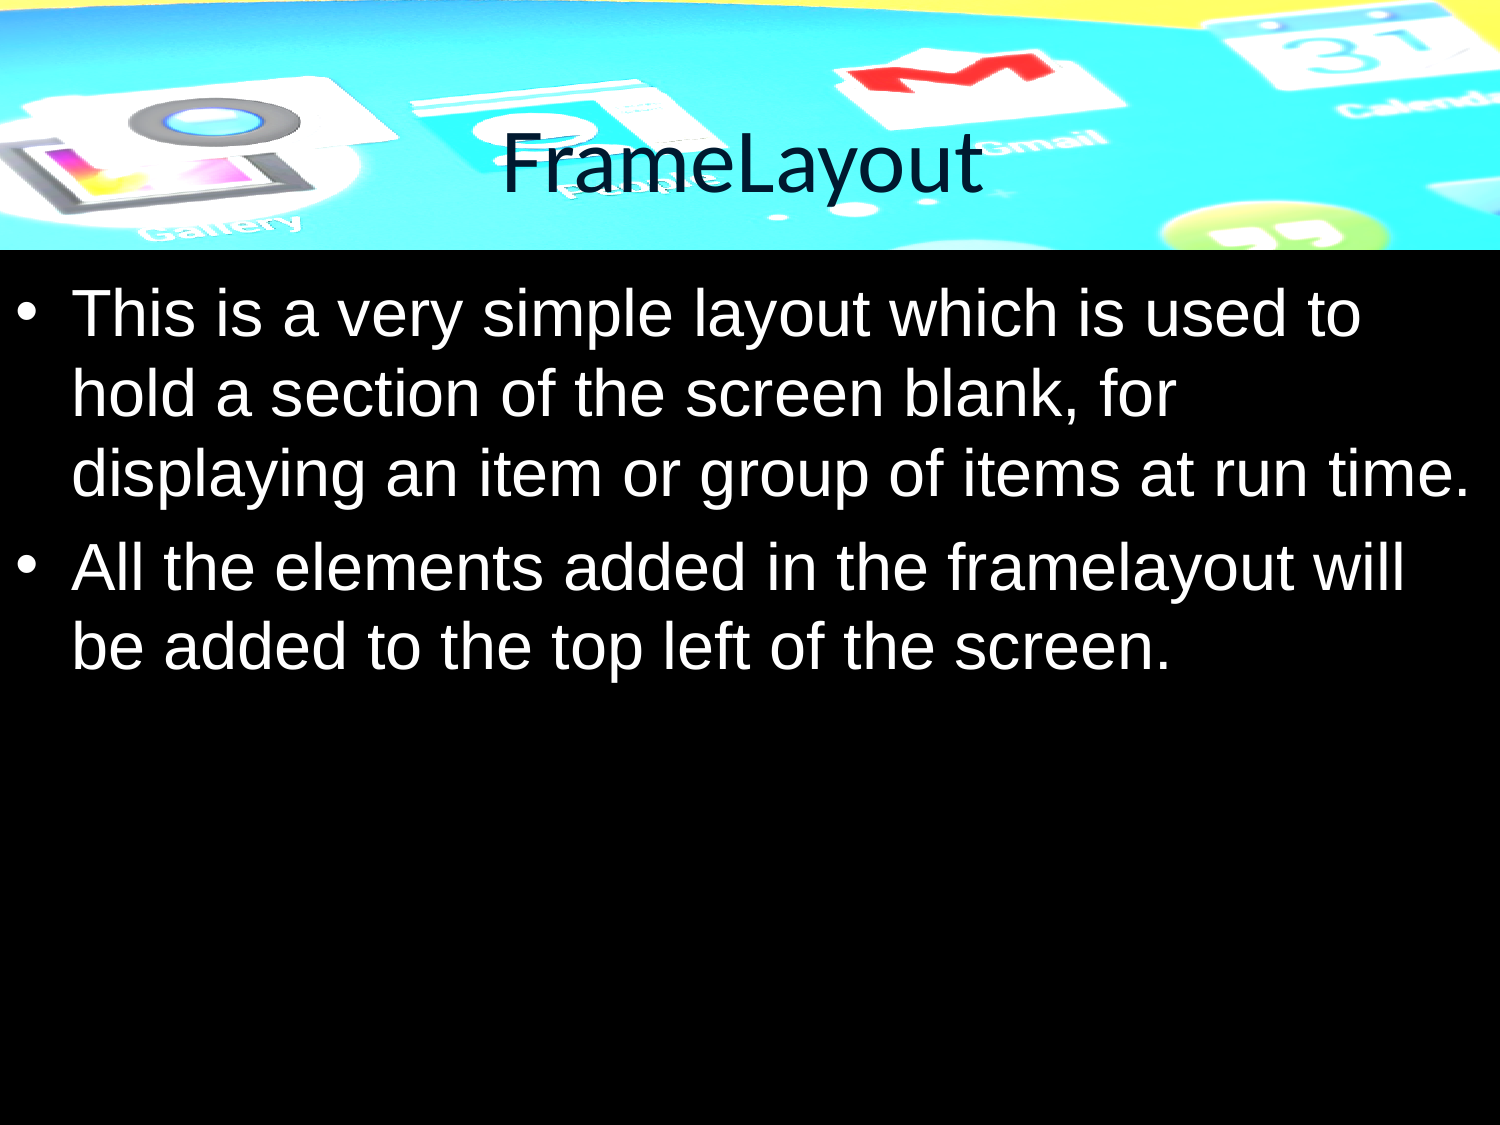

# FrameLayout
This is a very simple layout which is used to hold a section of the screen blank, for displaying an item or group of items at run time.
All the elements added in the framelayout will be added to the top left of the screen.